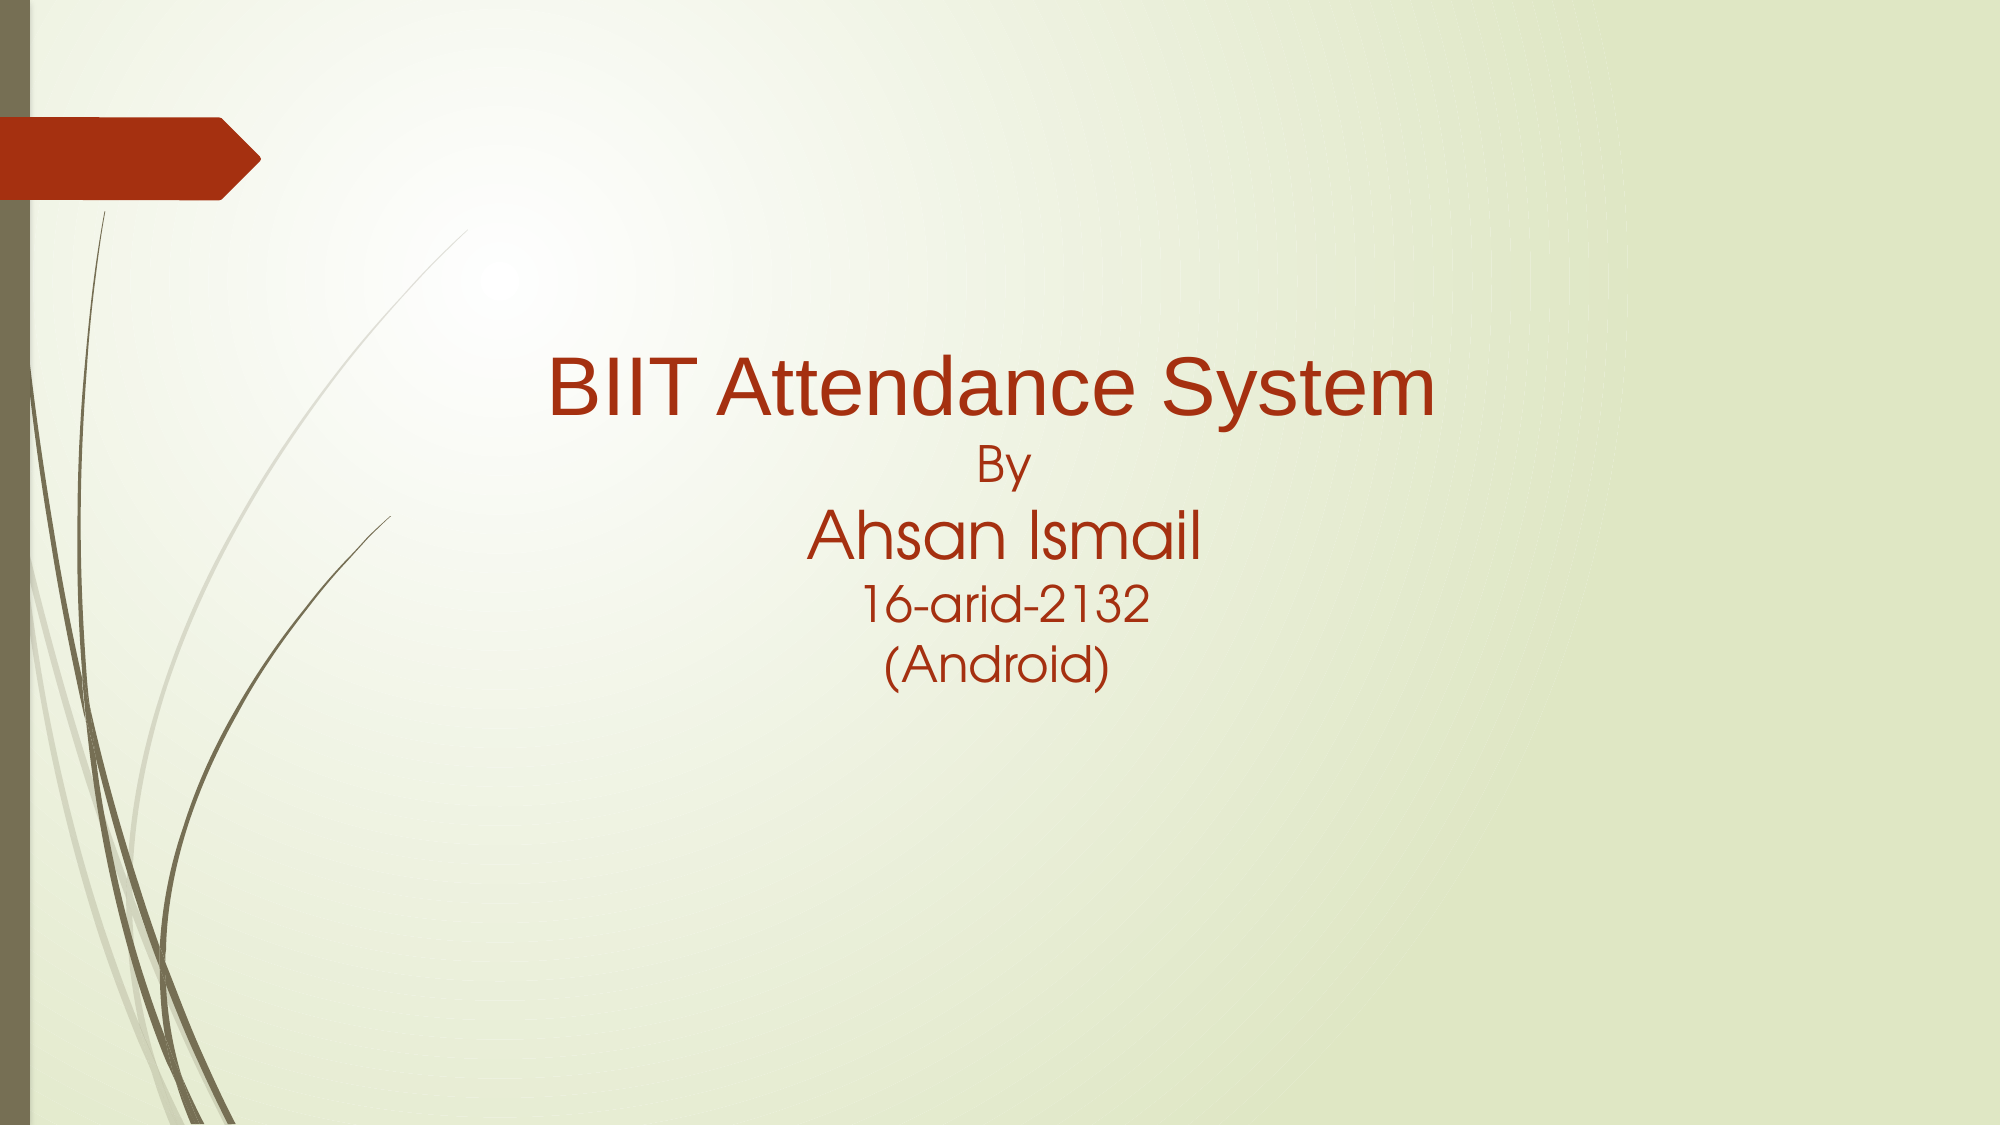

BIIT Attendance System
By
Ahsan Ismail
16-arid-2132
(Android)